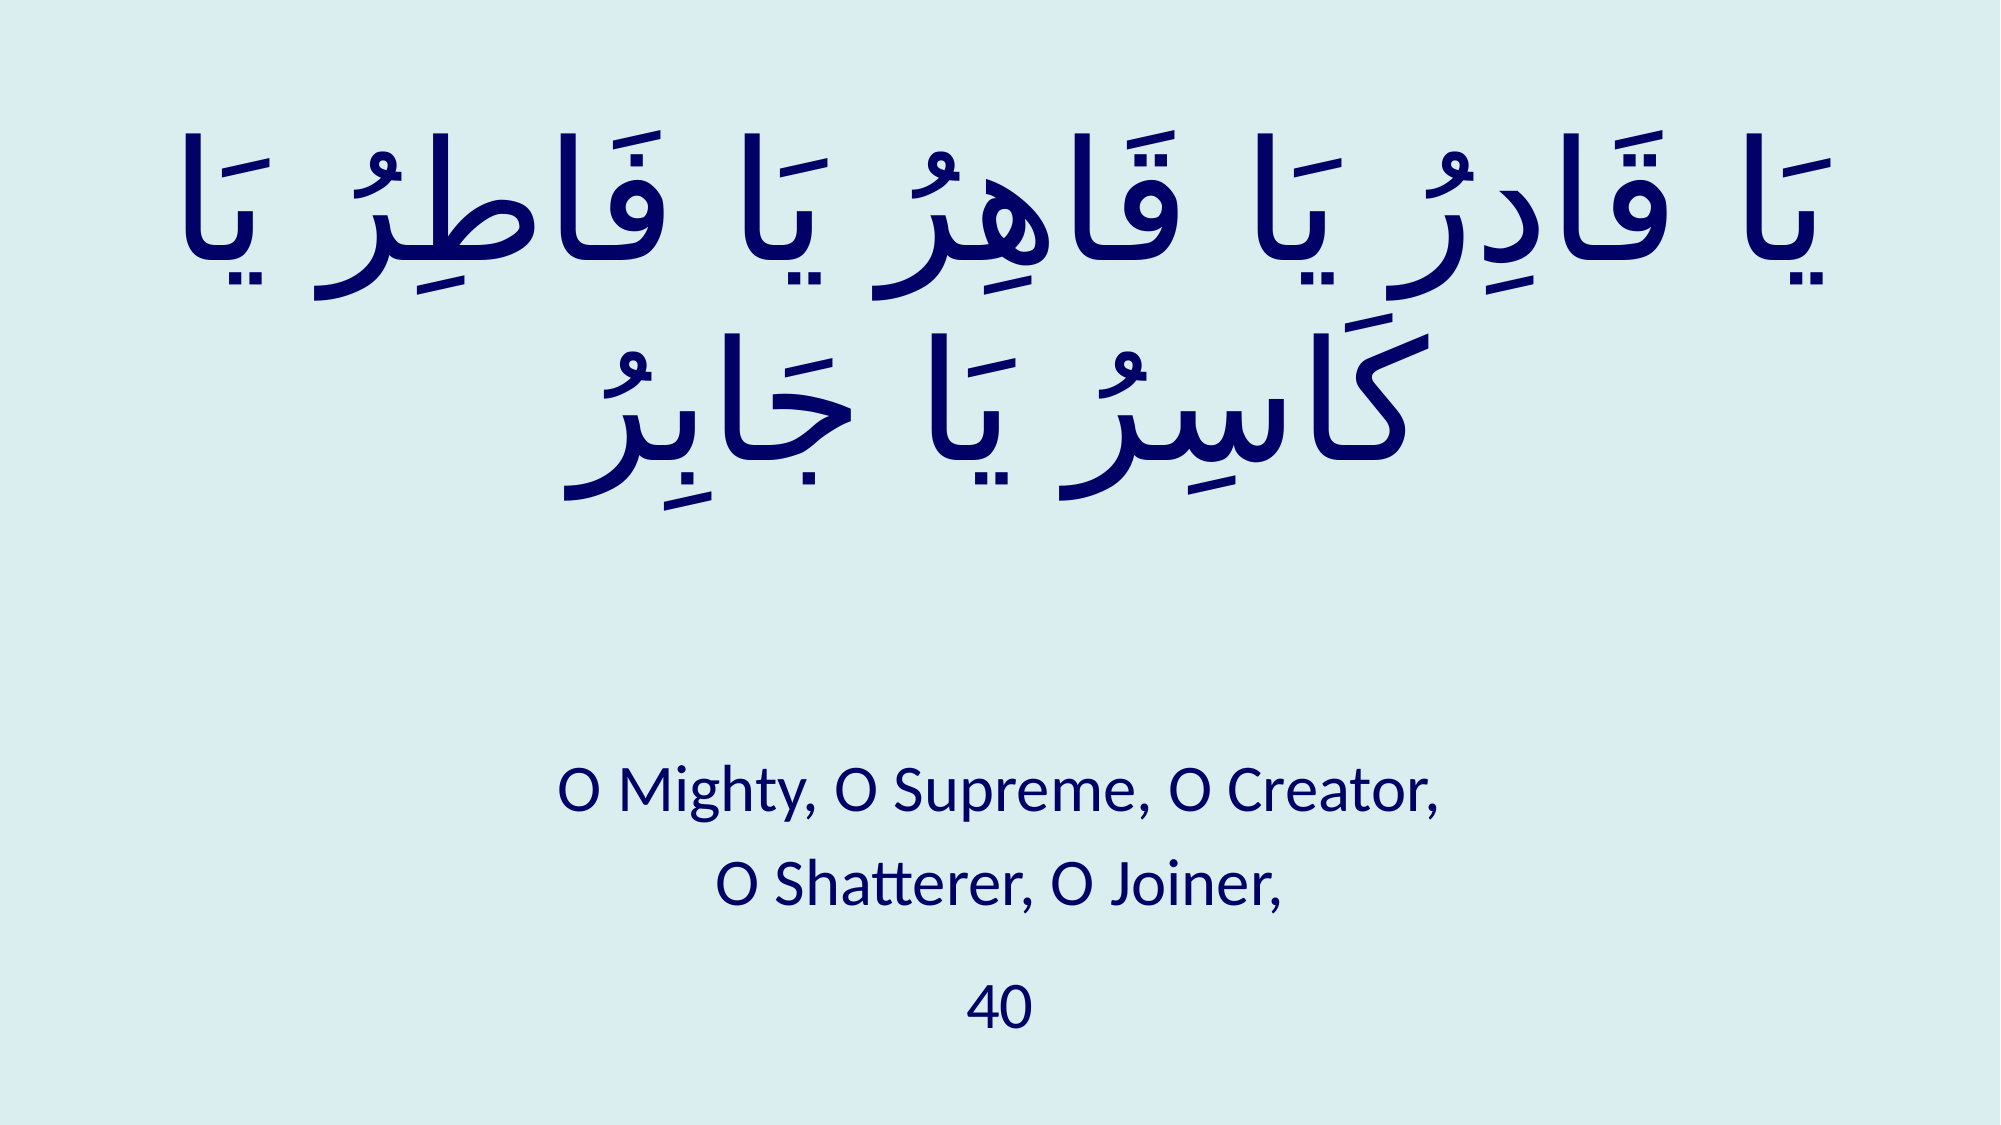

# يَا قَادِرُ يَا قَاهِرُ يَا فَاطِرُ يَا كَاسِرُ يَا جَابِرُ
O Mighty, O Supreme, O Creator,
O Shatterer, O Joiner,
40